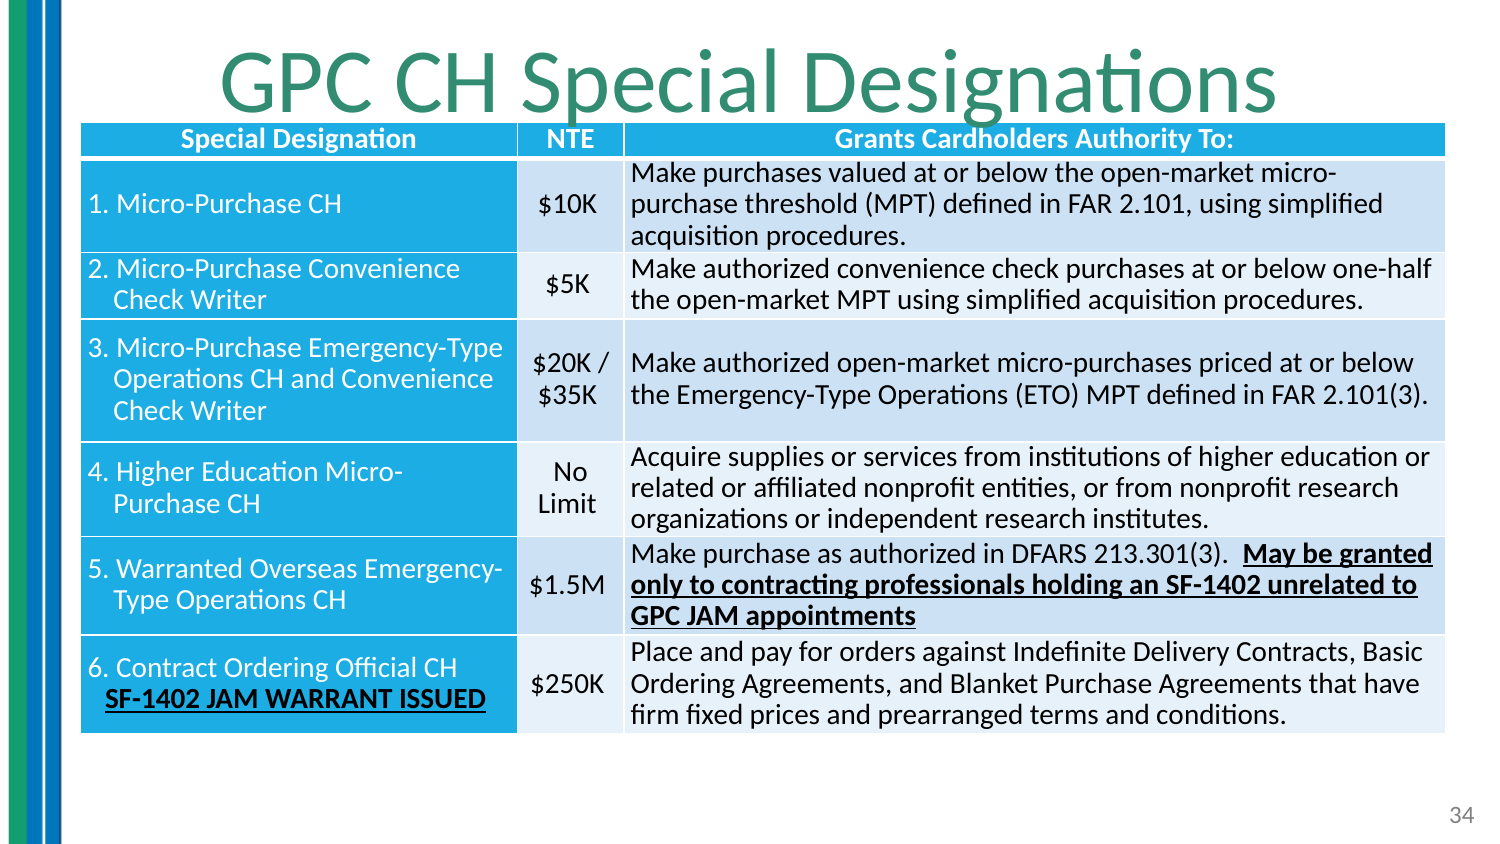

# GPC CH Special Designations
| Special Designation | NTE | Grants Cardholders Authority To: |
| --- | --- | --- |
| 1. Micro-Purchase CH | $10K | Make purchases valued at or below the open-market micro-purchase threshold (MPT) defined in FAR 2.101, using simplified acquisition procedures. |
| 2. Micro-Purchase Convenience Check Writer | $5K | Make authorized convenience check purchases at or below one-half the open-market MPT using simplified acquisition procedures. |
| 3. Micro-Purchase Emergency-Type Operations CH and Convenience Check Writer | $20K / $35K | Make authorized open-market micro-purchases priced at or below the Emergency-Type Operations (ETO) MPT defined in FAR 2.101(3). |
| 4. Higher Education Micro-Purchase CH | No Limit | Acquire supplies or services from institutions of higher education or related or affiliated nonprofit entities, or from nonprofit research organizations or independent research institutes. |
| 5. Warranted Overseas Emergency-Type Operations CH | $1.5M | Make purchase as authorized in DFARS 213.301(3). May be granted only to contracting professionals holding an SF-1402 unrelated to GPC JAM appointments |
| 6. Contract Ordering Official CH SF-1402 JAM WARRANT ISSUED | $250K | Place and pay for orders against Indefinite Delivery Contracts, Basic Ordering Agreements, and Blanket Purchase Agreements that have firm fixed prices and prearranged terms and conditions. |
34